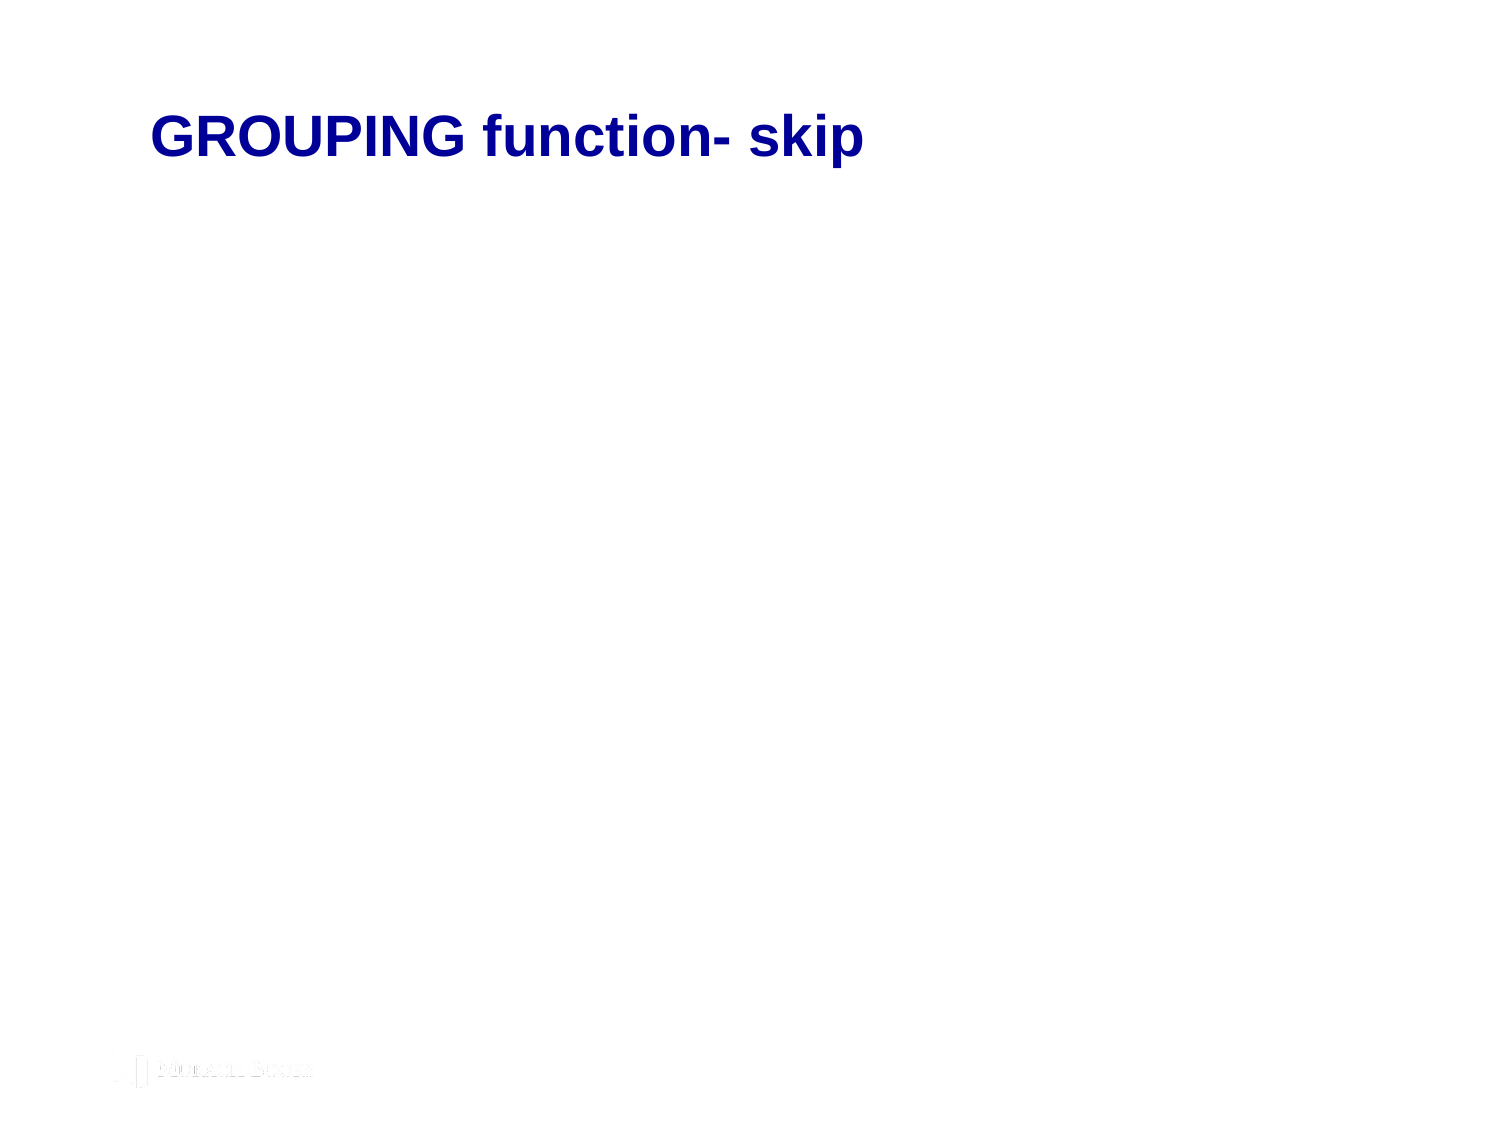

# GROUPING function- skip
© 2019, Mike Murach & Associates, Inc.
Murach’s MySQL 3rd Edition

C6, Slide 238